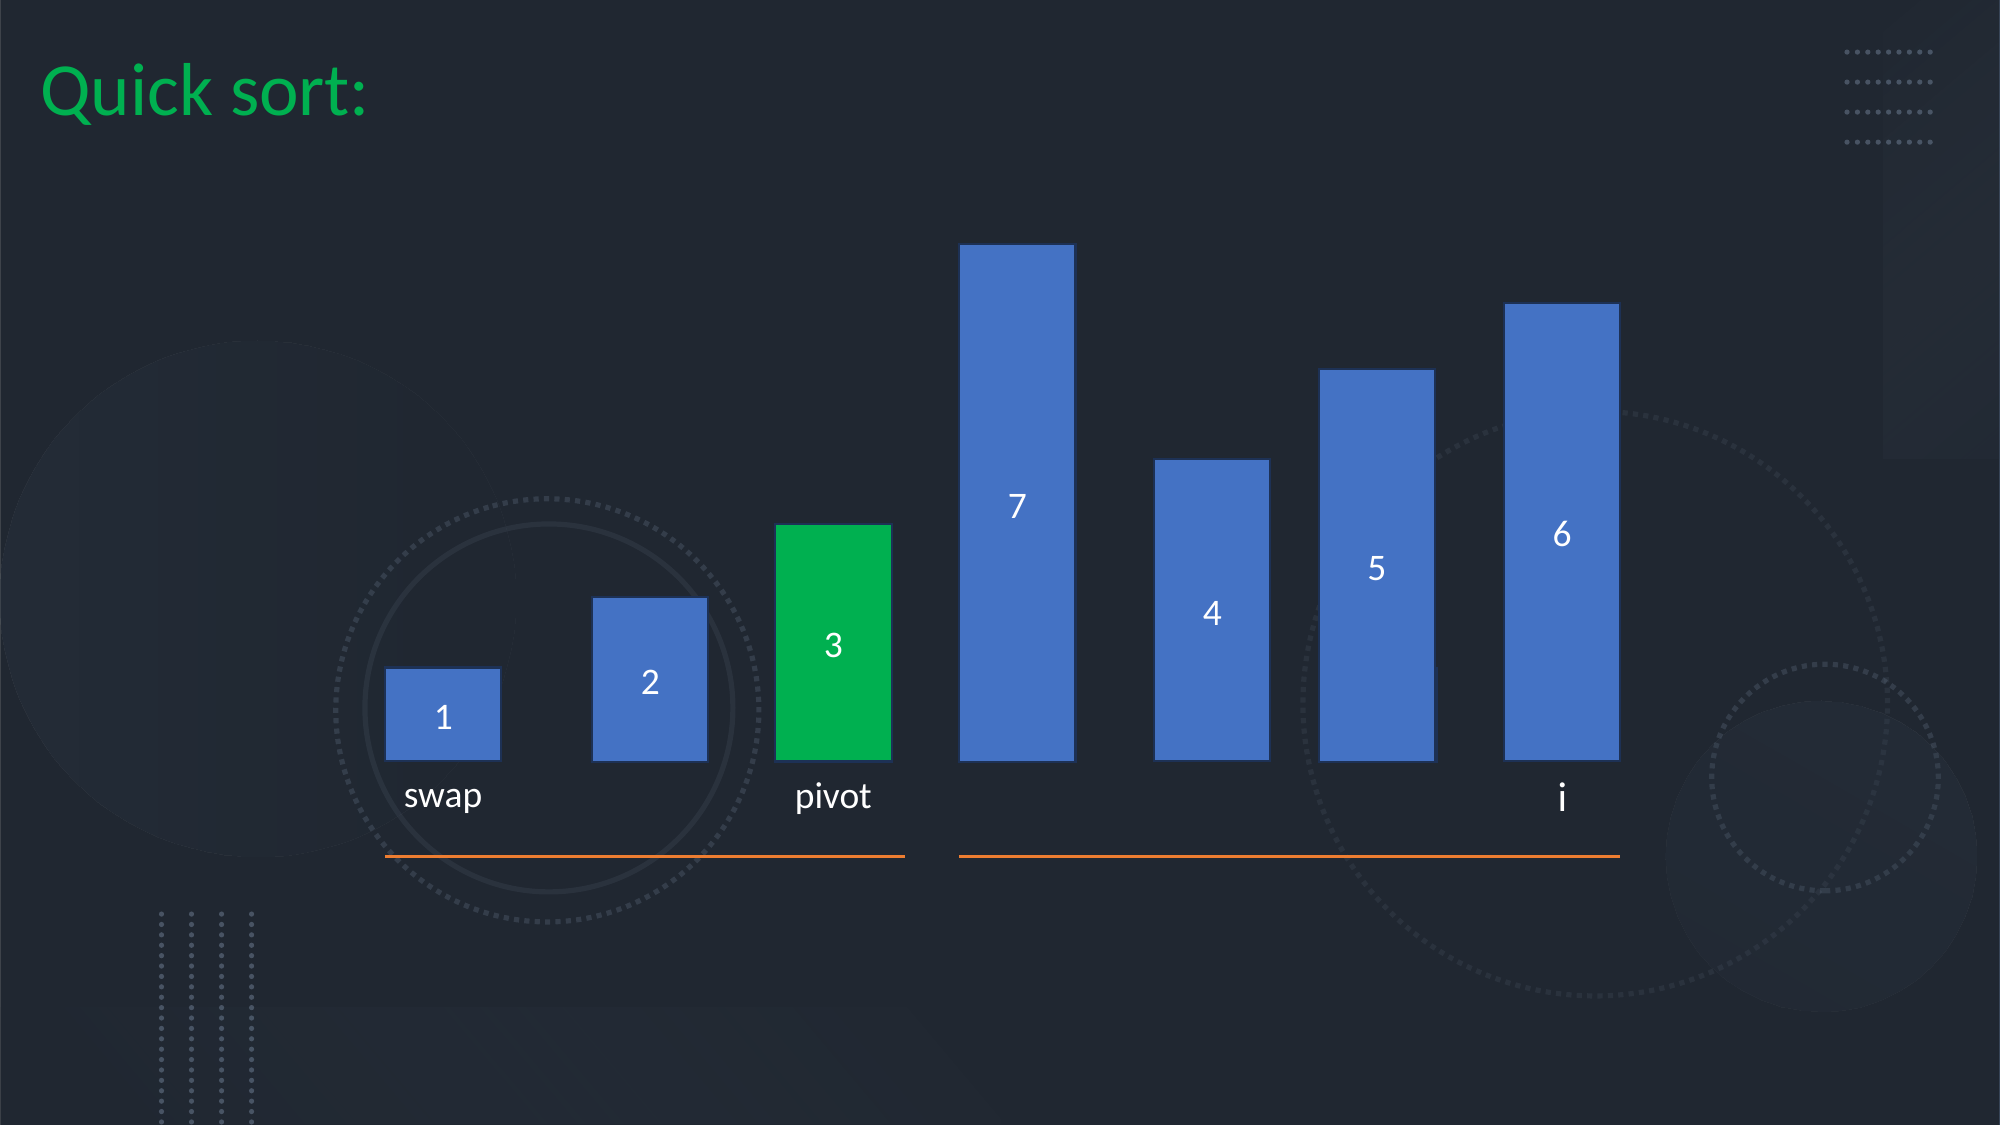

Quick sort:

7
6

5
4
3
2
1
1
1
swap
i
pivot